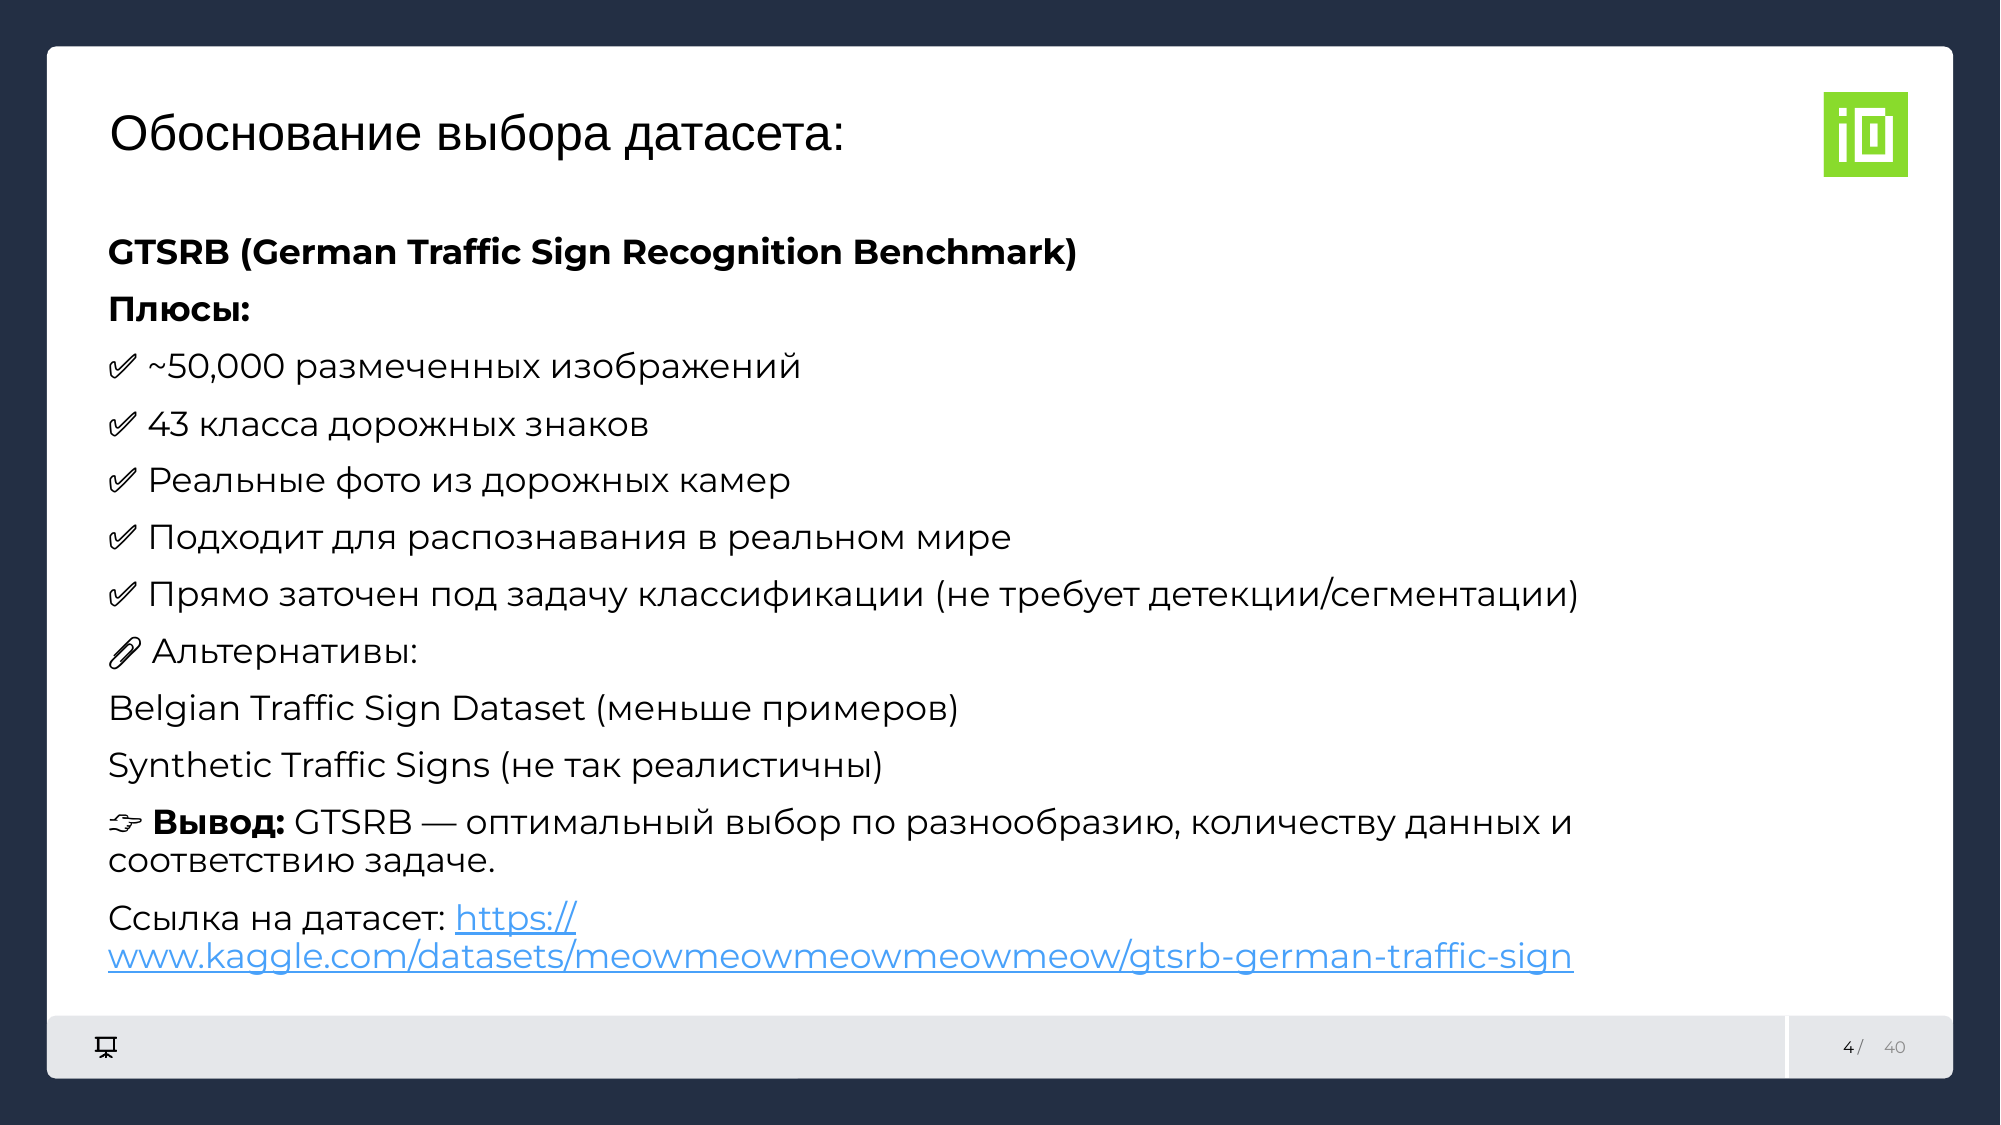

Обоснование выбора датасета:
GTSRB (German Traffic Sign Recognition Benchmark)
Плюсы:
✅ ~50,000 размеченных изображений
✅ 43 класса дорожных знаков
✅ Реальные фото из дорожных камер
✅ Подходит для распознавания в реальном мире
✅ Прямо заточен под задачу классификации (не требует детекции/сегментации)
📎 Альтернативы:
Belgian Traffic Sign Dataset (меньше примеров)
Synthetic Traffic Signs (не так реалистичны)
👉 Вывод: GTSRB — оптимальный выбор по разнообразию, количеству данных и соответствию задаче.
Ссылка на датасет: https://www.kaggle.com/datasets/meowmeowmeowmeowmeow/gtsrb-german-traffic-sign

4
40